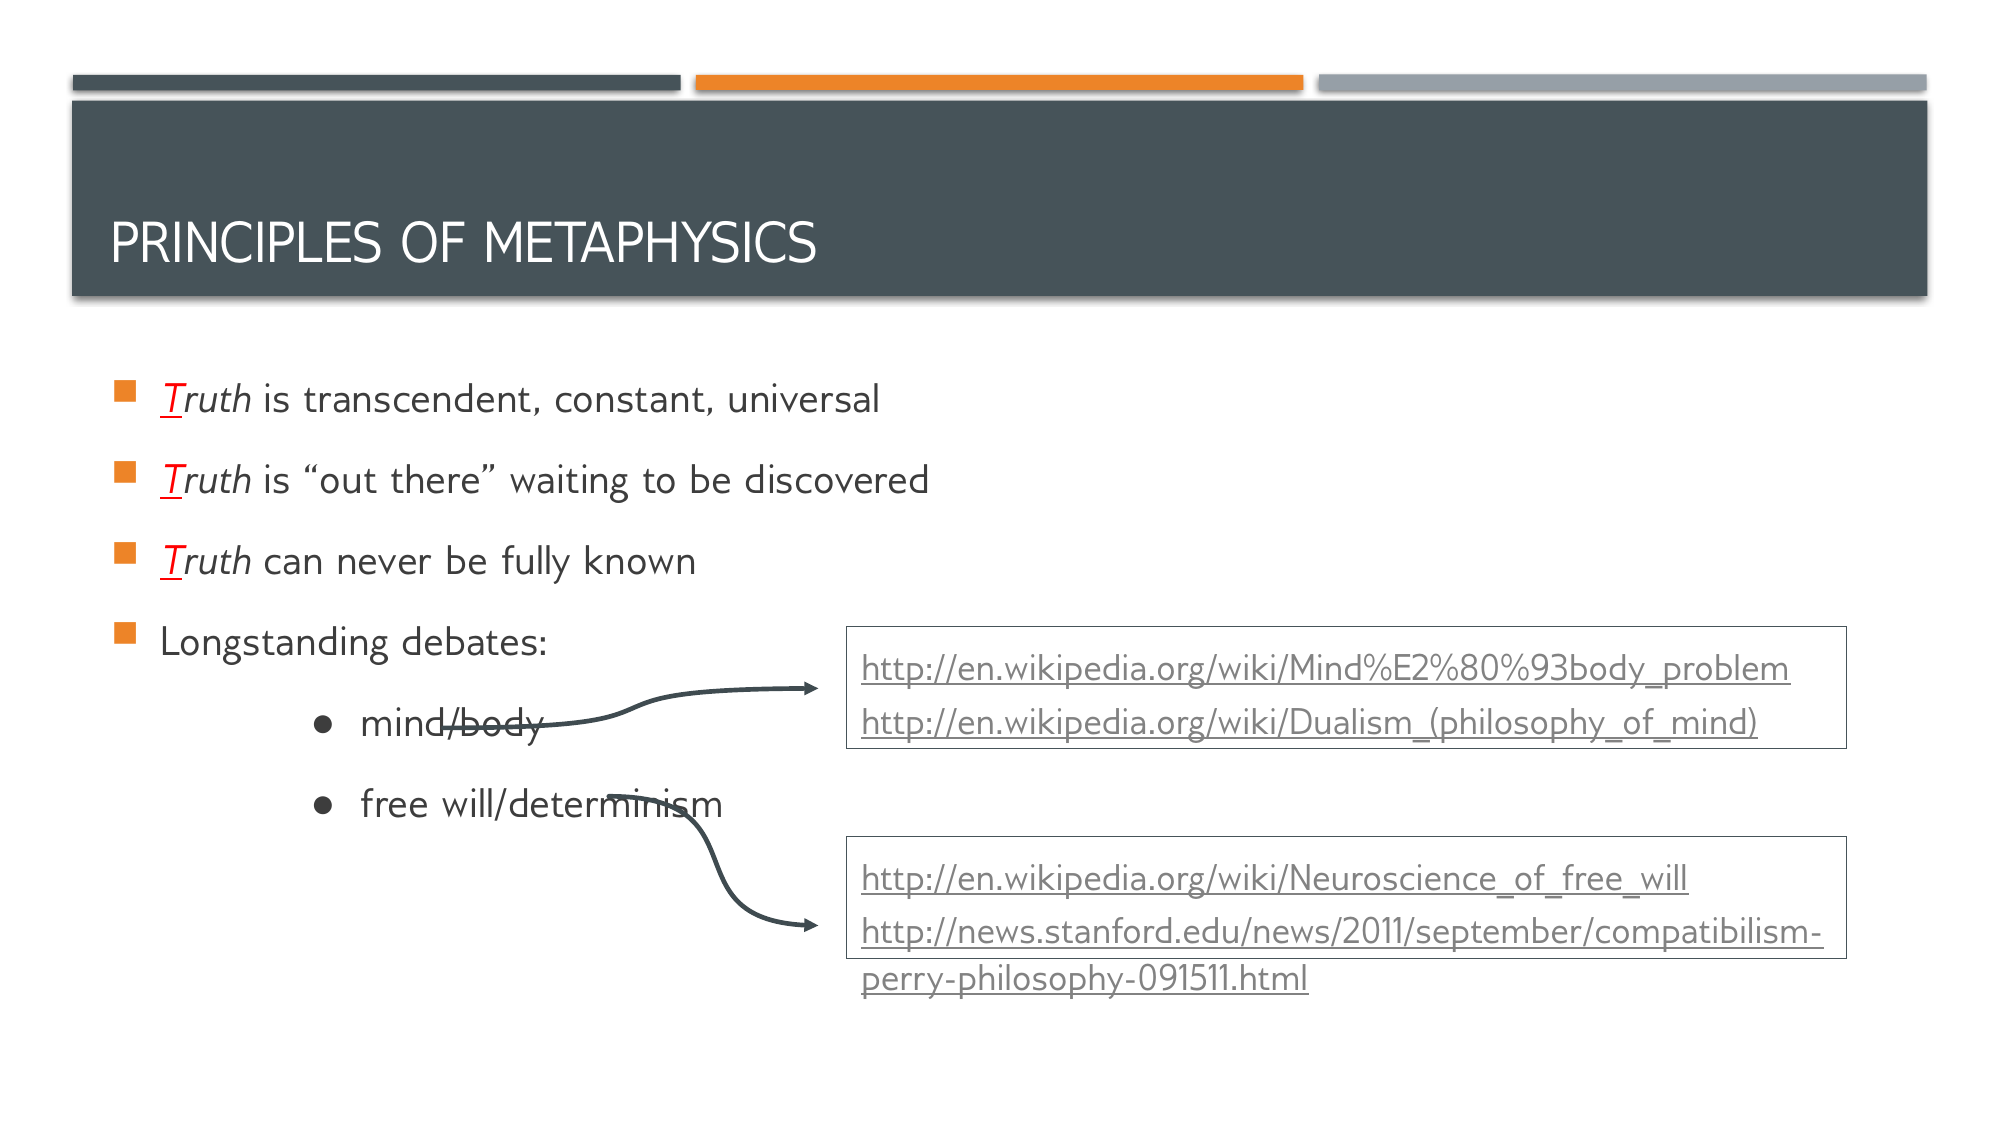

# Principles of Metaphysics
Truth is transcendent, constant, universal
Truth is “out there” waiting to be discovered
Truth can never be fully known
Longstanding debates:
		●  mind/body
		●  free will/determinism
http://en.wikipedia.org/wiki/Mind%E2%80%93body_problem
http://en.wikipedia.org/wiki/Dualism_(philosophy_of_mind)
http://en.wikipedia.org/wiki/Neuroscience_of_free_will
http://news.stanford.edu/news/2011/september/compatibilism-perry-philosophy-091511.html